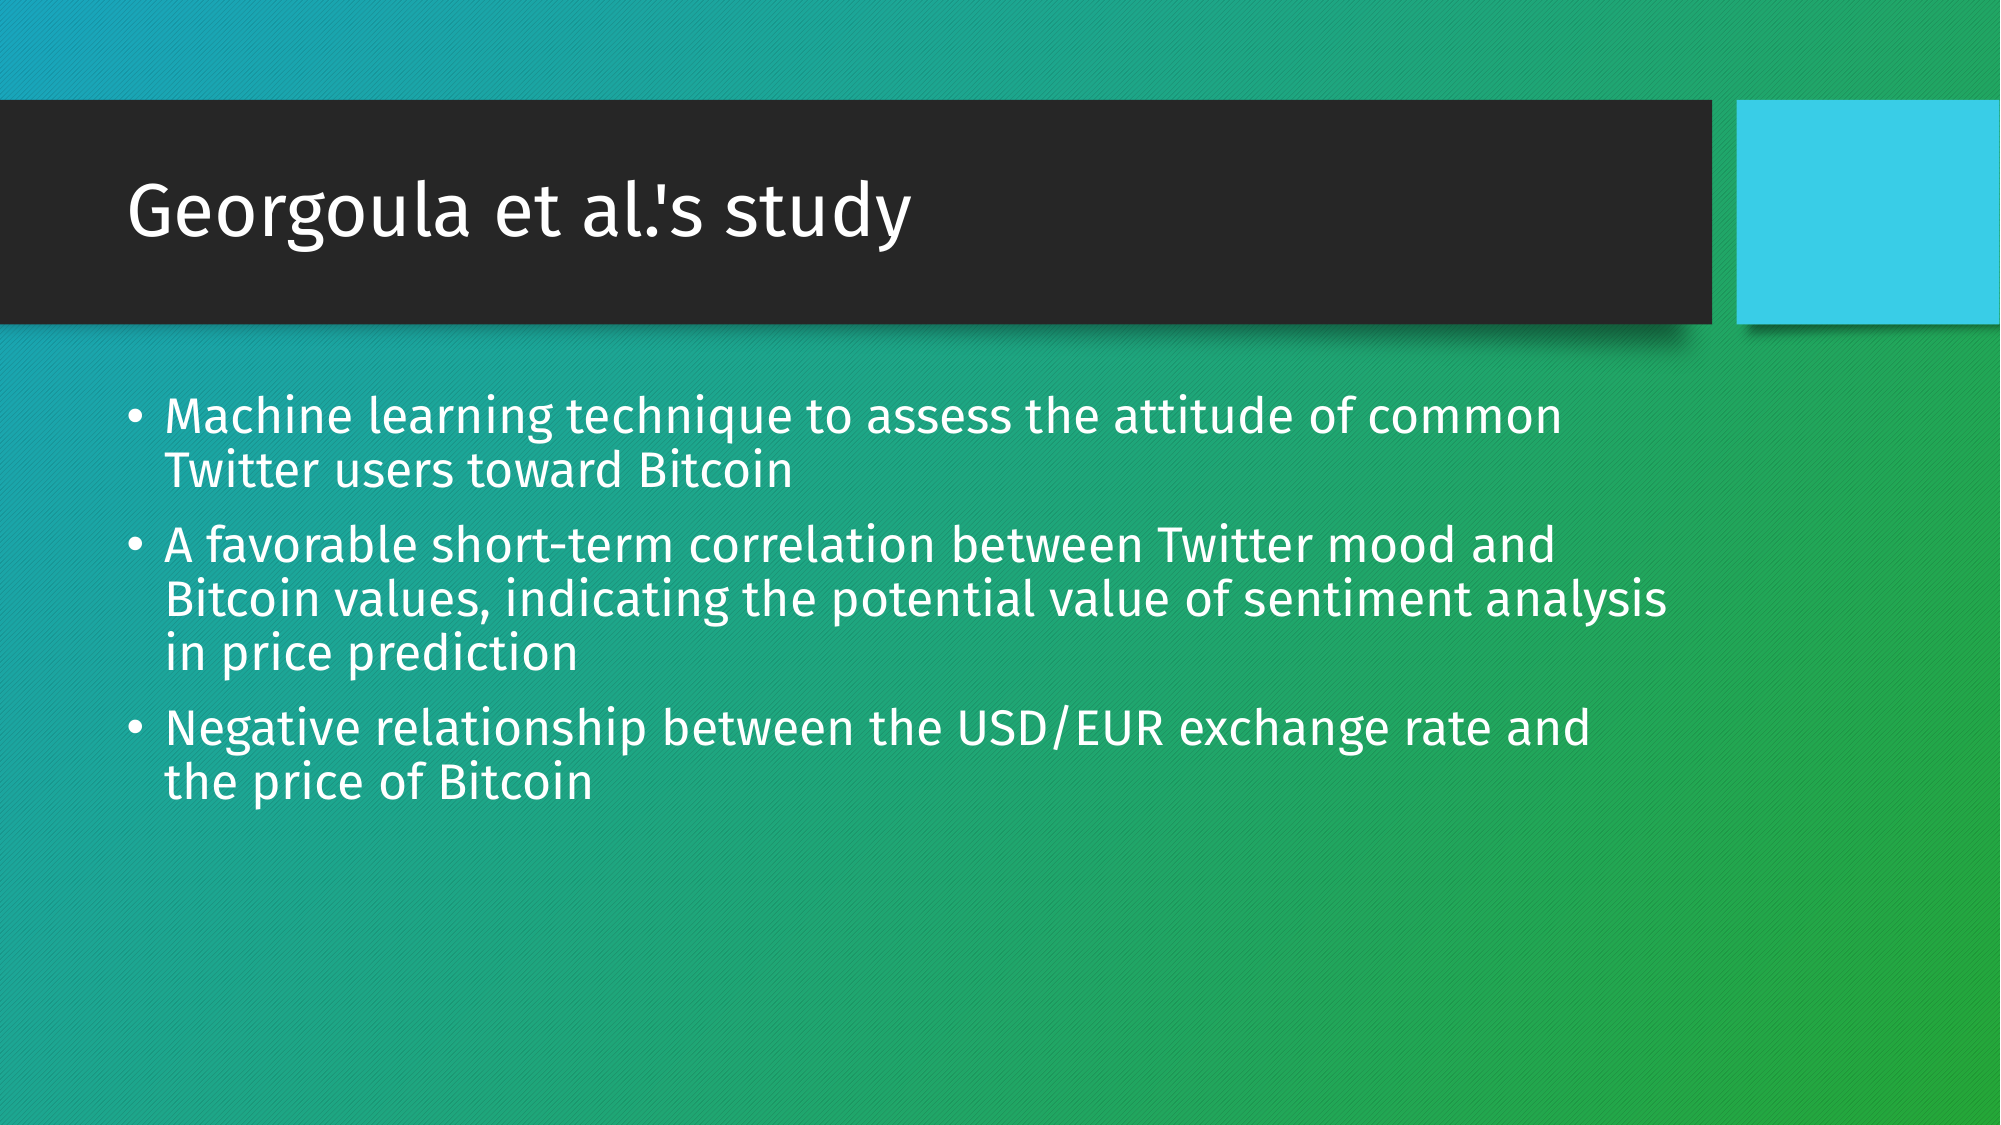

# Georgoula et al.'s study
Machine learning technique to assess the attitude of common Twitter users toward Bitcoin
A favorable short-term correlation between Twitter mood and Bitcoin values, indicating the potential value of sentiment analysis in price prediction
Negative relationship between the USD/EUR exchange rate and the price of Bitcoin